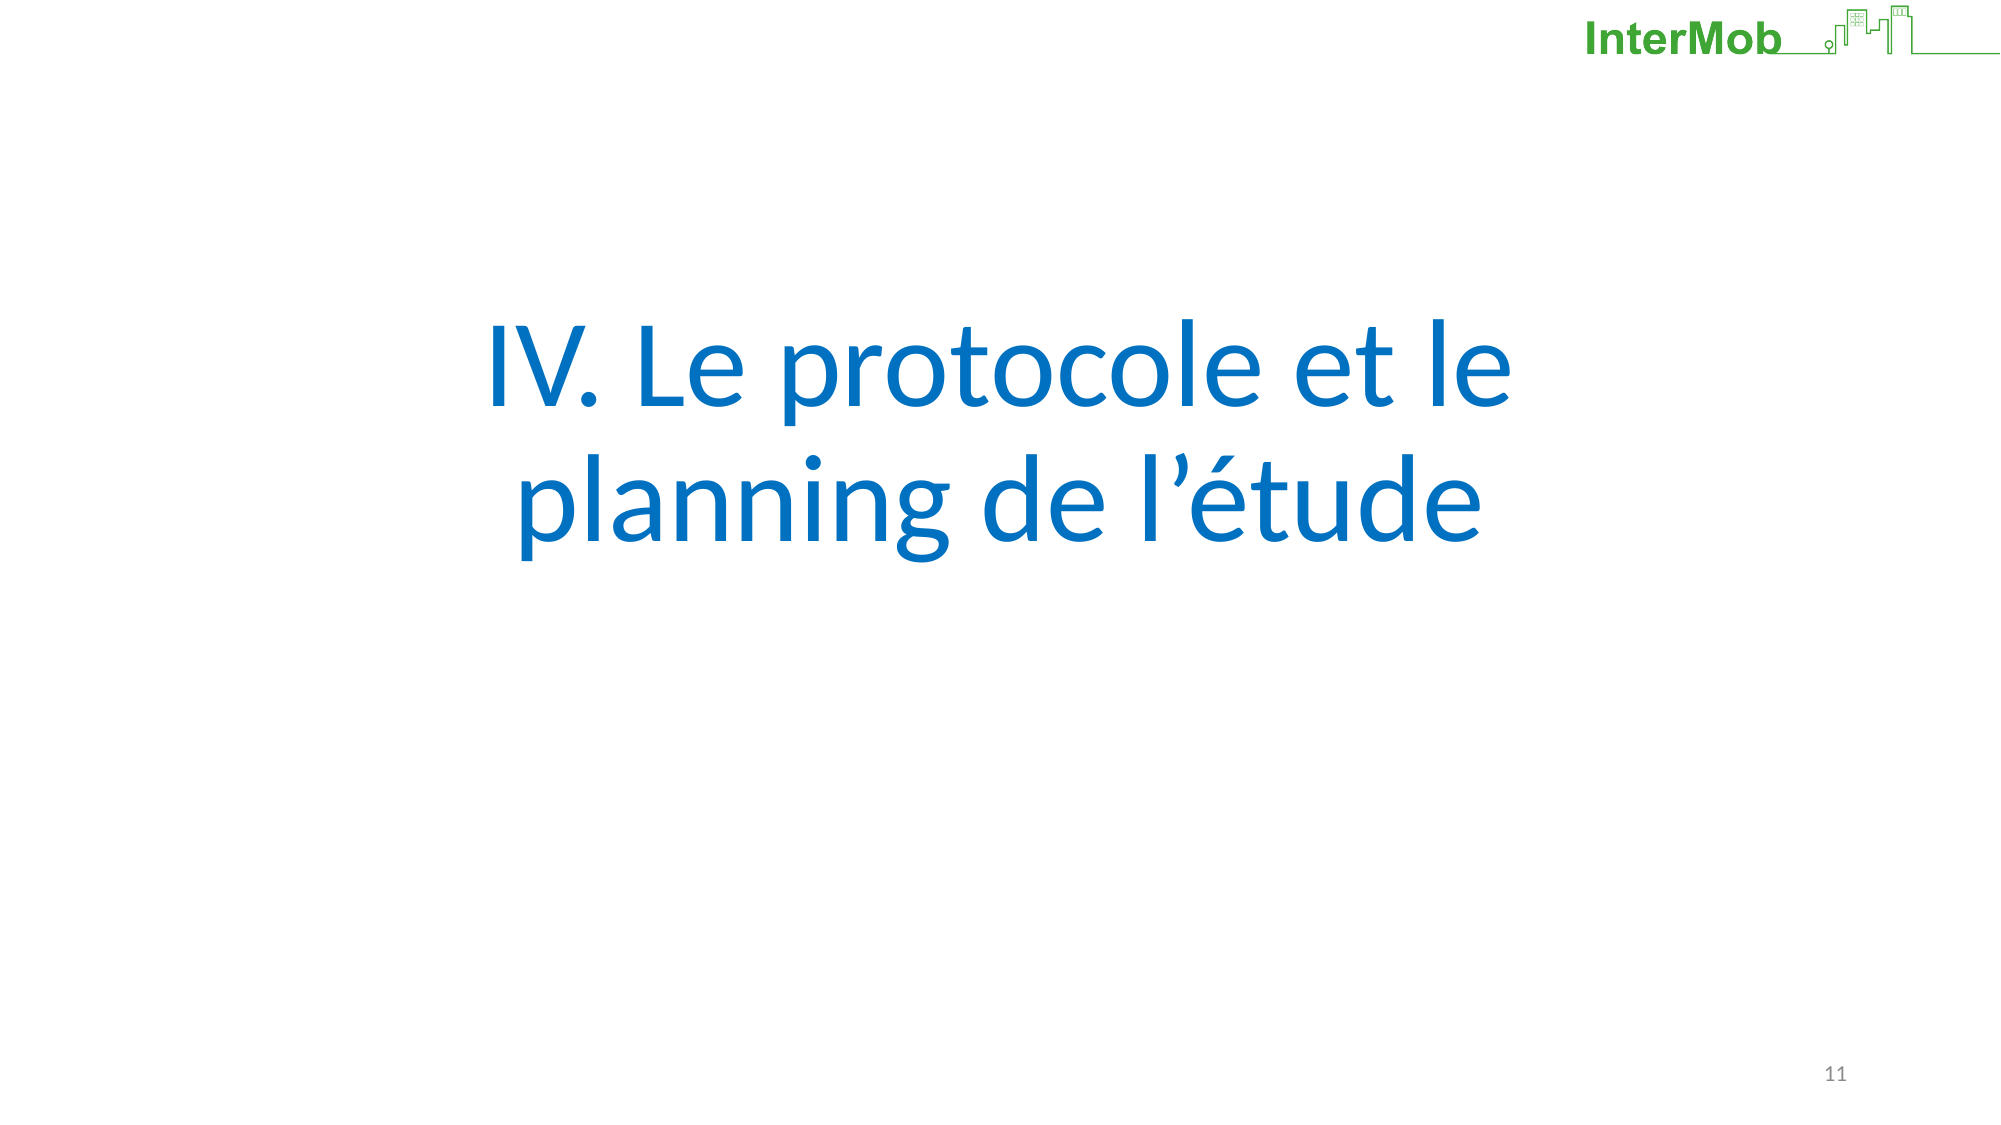

IV. Le protocole et le planning de l’étude

11